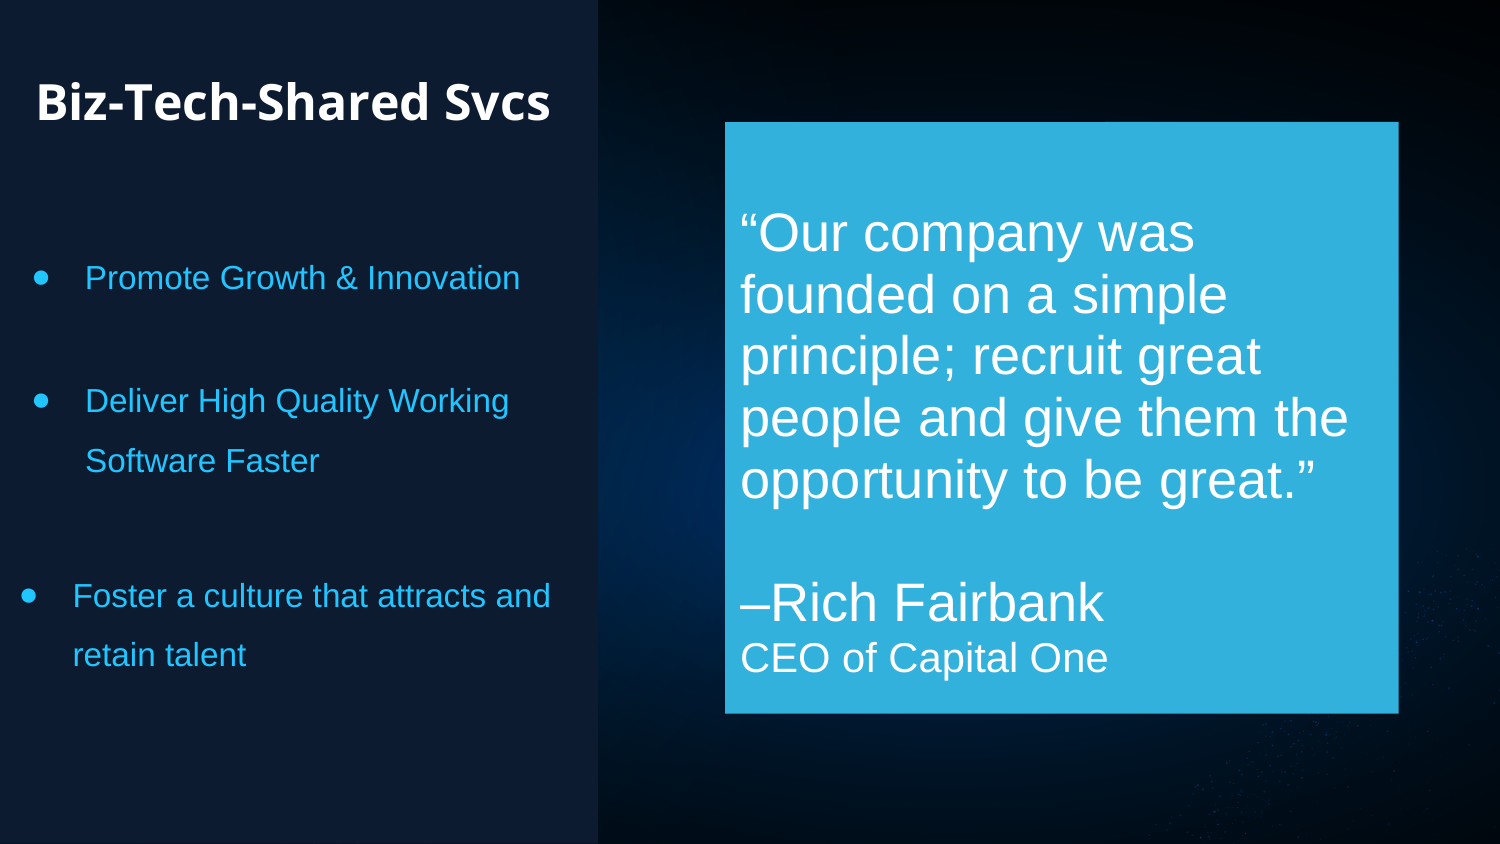

Biz-Tech-Shared Svcs

“Our company was founded on a simple principle; recruit great people and give them the opportunity to be great.”
–Rich Fairbank
CEO of Capital One
Promote Growth & Innovation

Deliver High Quality Working Software Faster
Foster a culture that attracts and retain talent